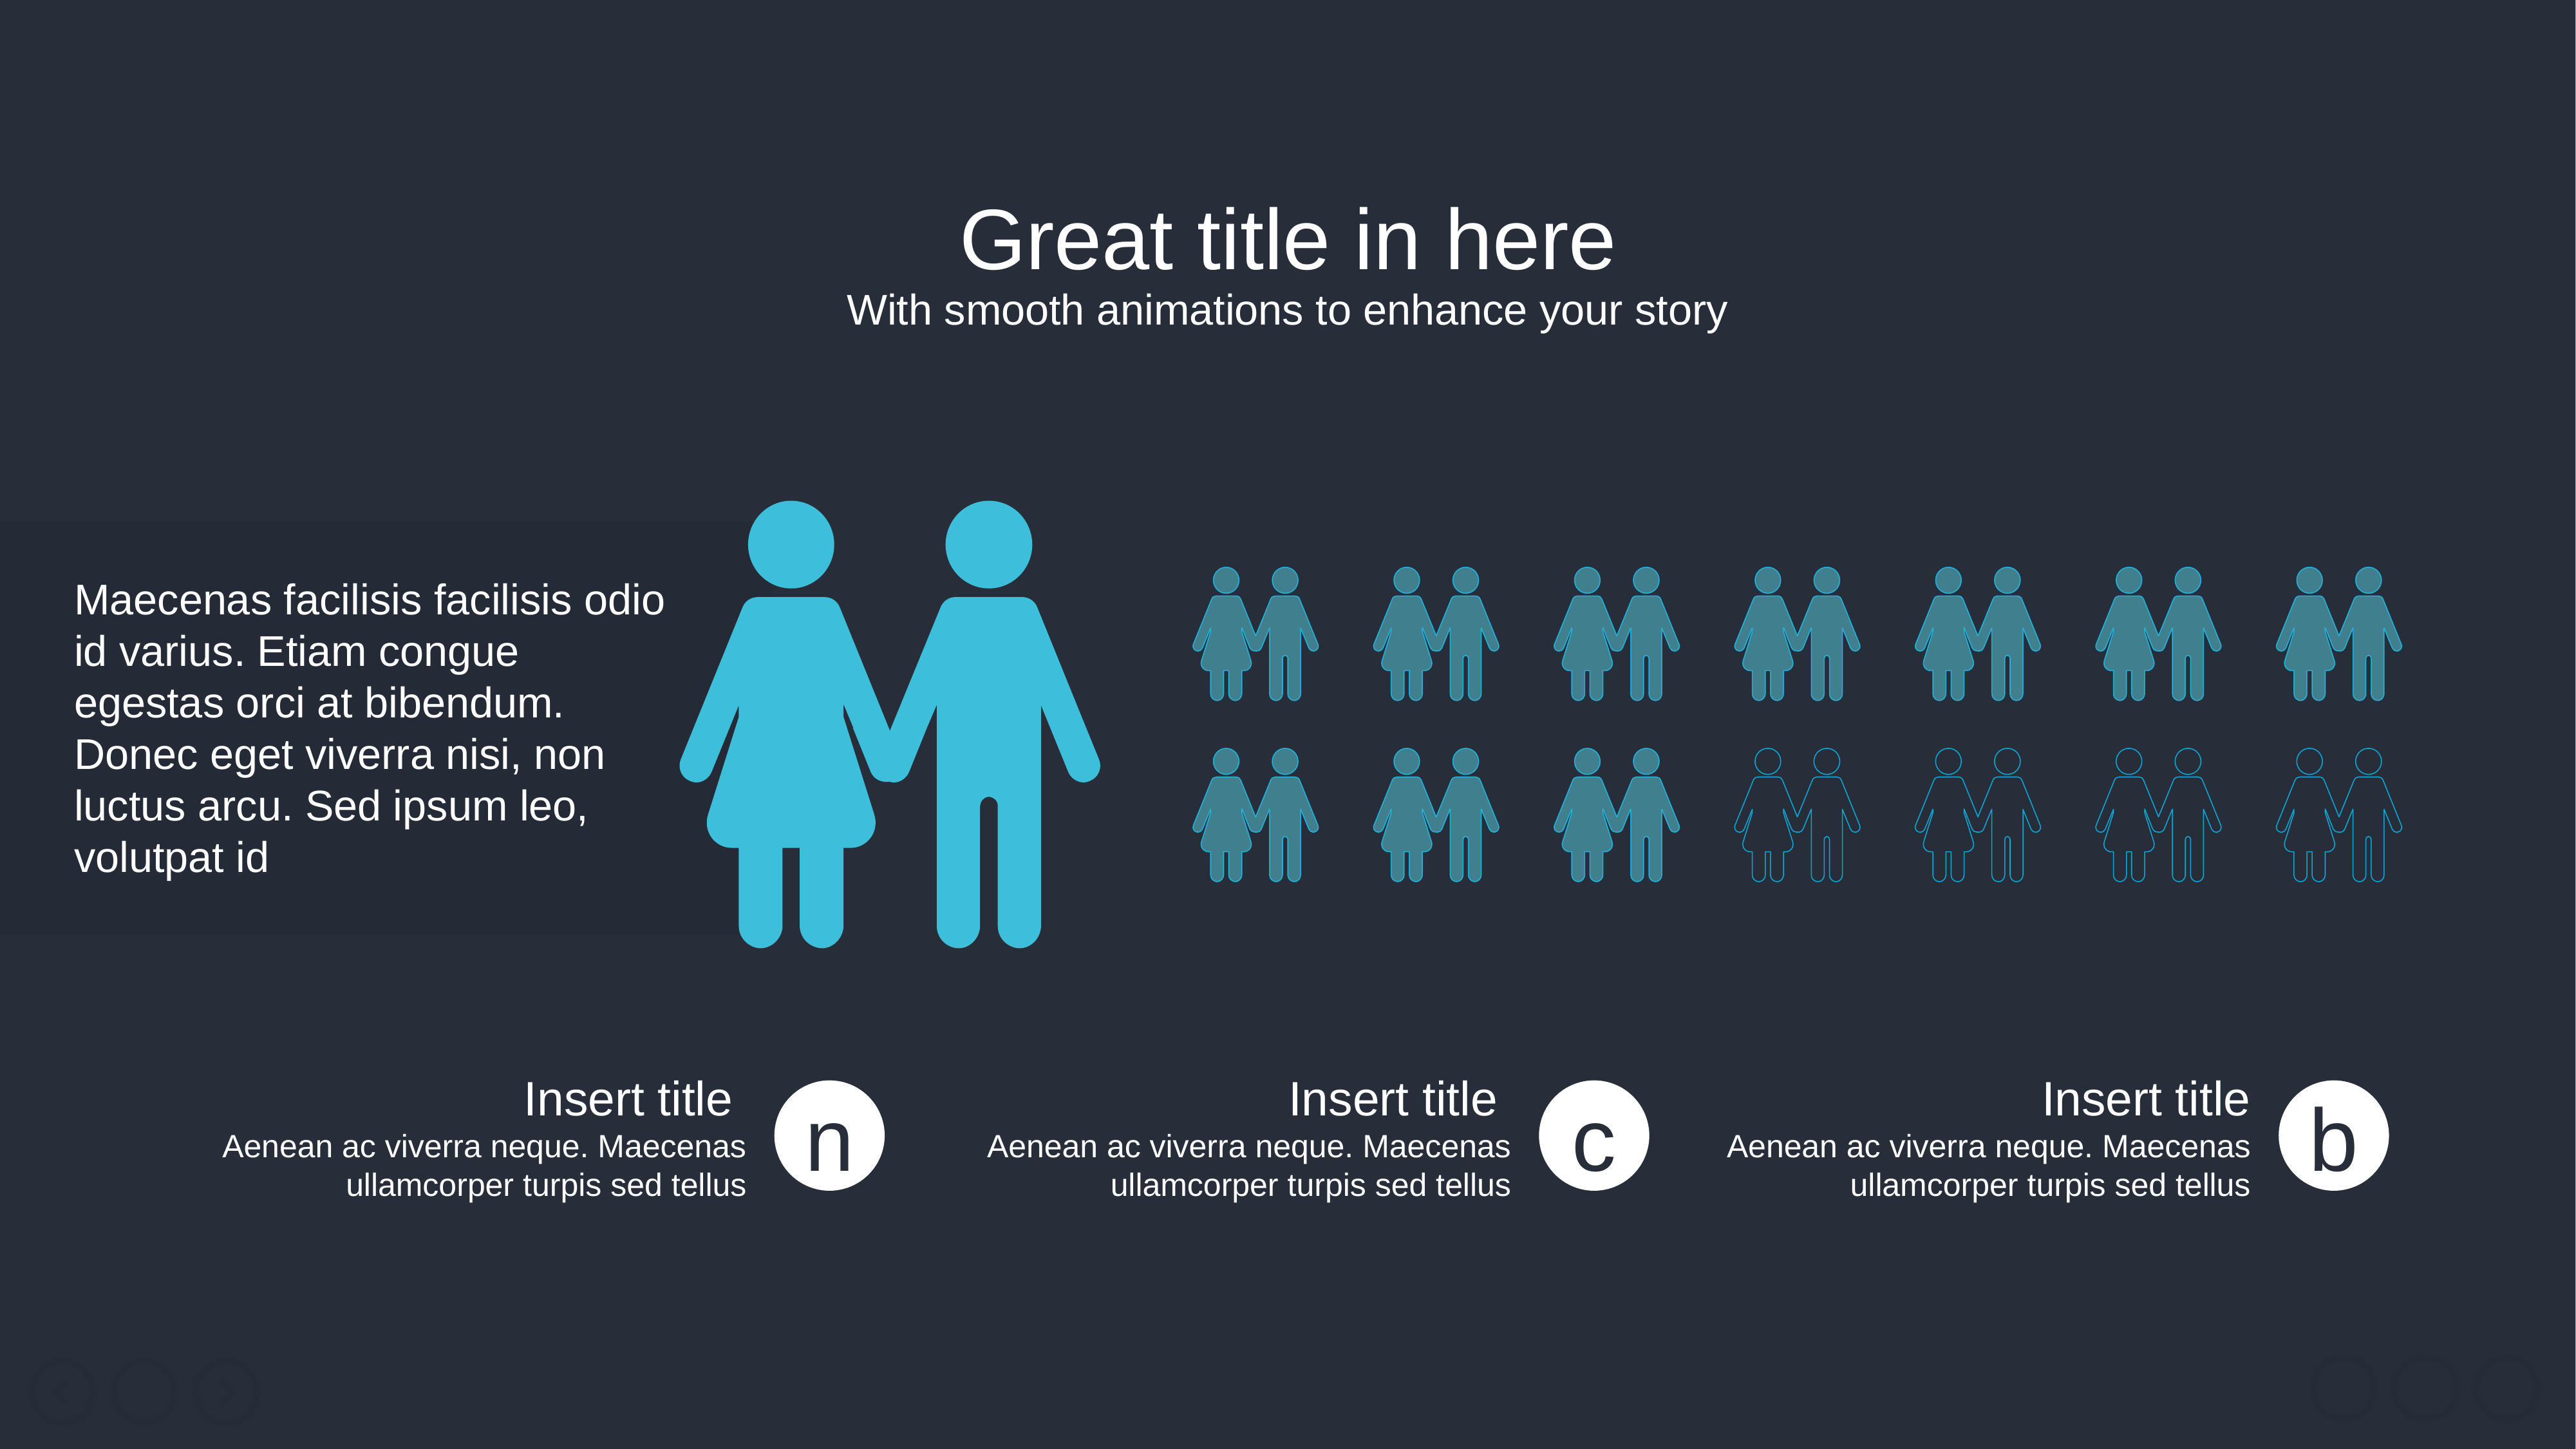

Great title in here
With smooth animations to enhance your story

Maecenas facilisis facilisis odio id varius. Etiam congue egestas orci at bibendum.
Donec eget viverra nisi, non luctus arcu. Sed ipsum leo, volutpat id

Insert title
Aenean ac viverra neque. Maecenas ullamcorper turpis sed tellus
n
Insert title
Aenean ac viverra neque. Maecenas ullamcorper turpis sed tellus
c
Insert title
Aenean ac viverra neque. Maecenas ullamcorper turpis sed tellus
b